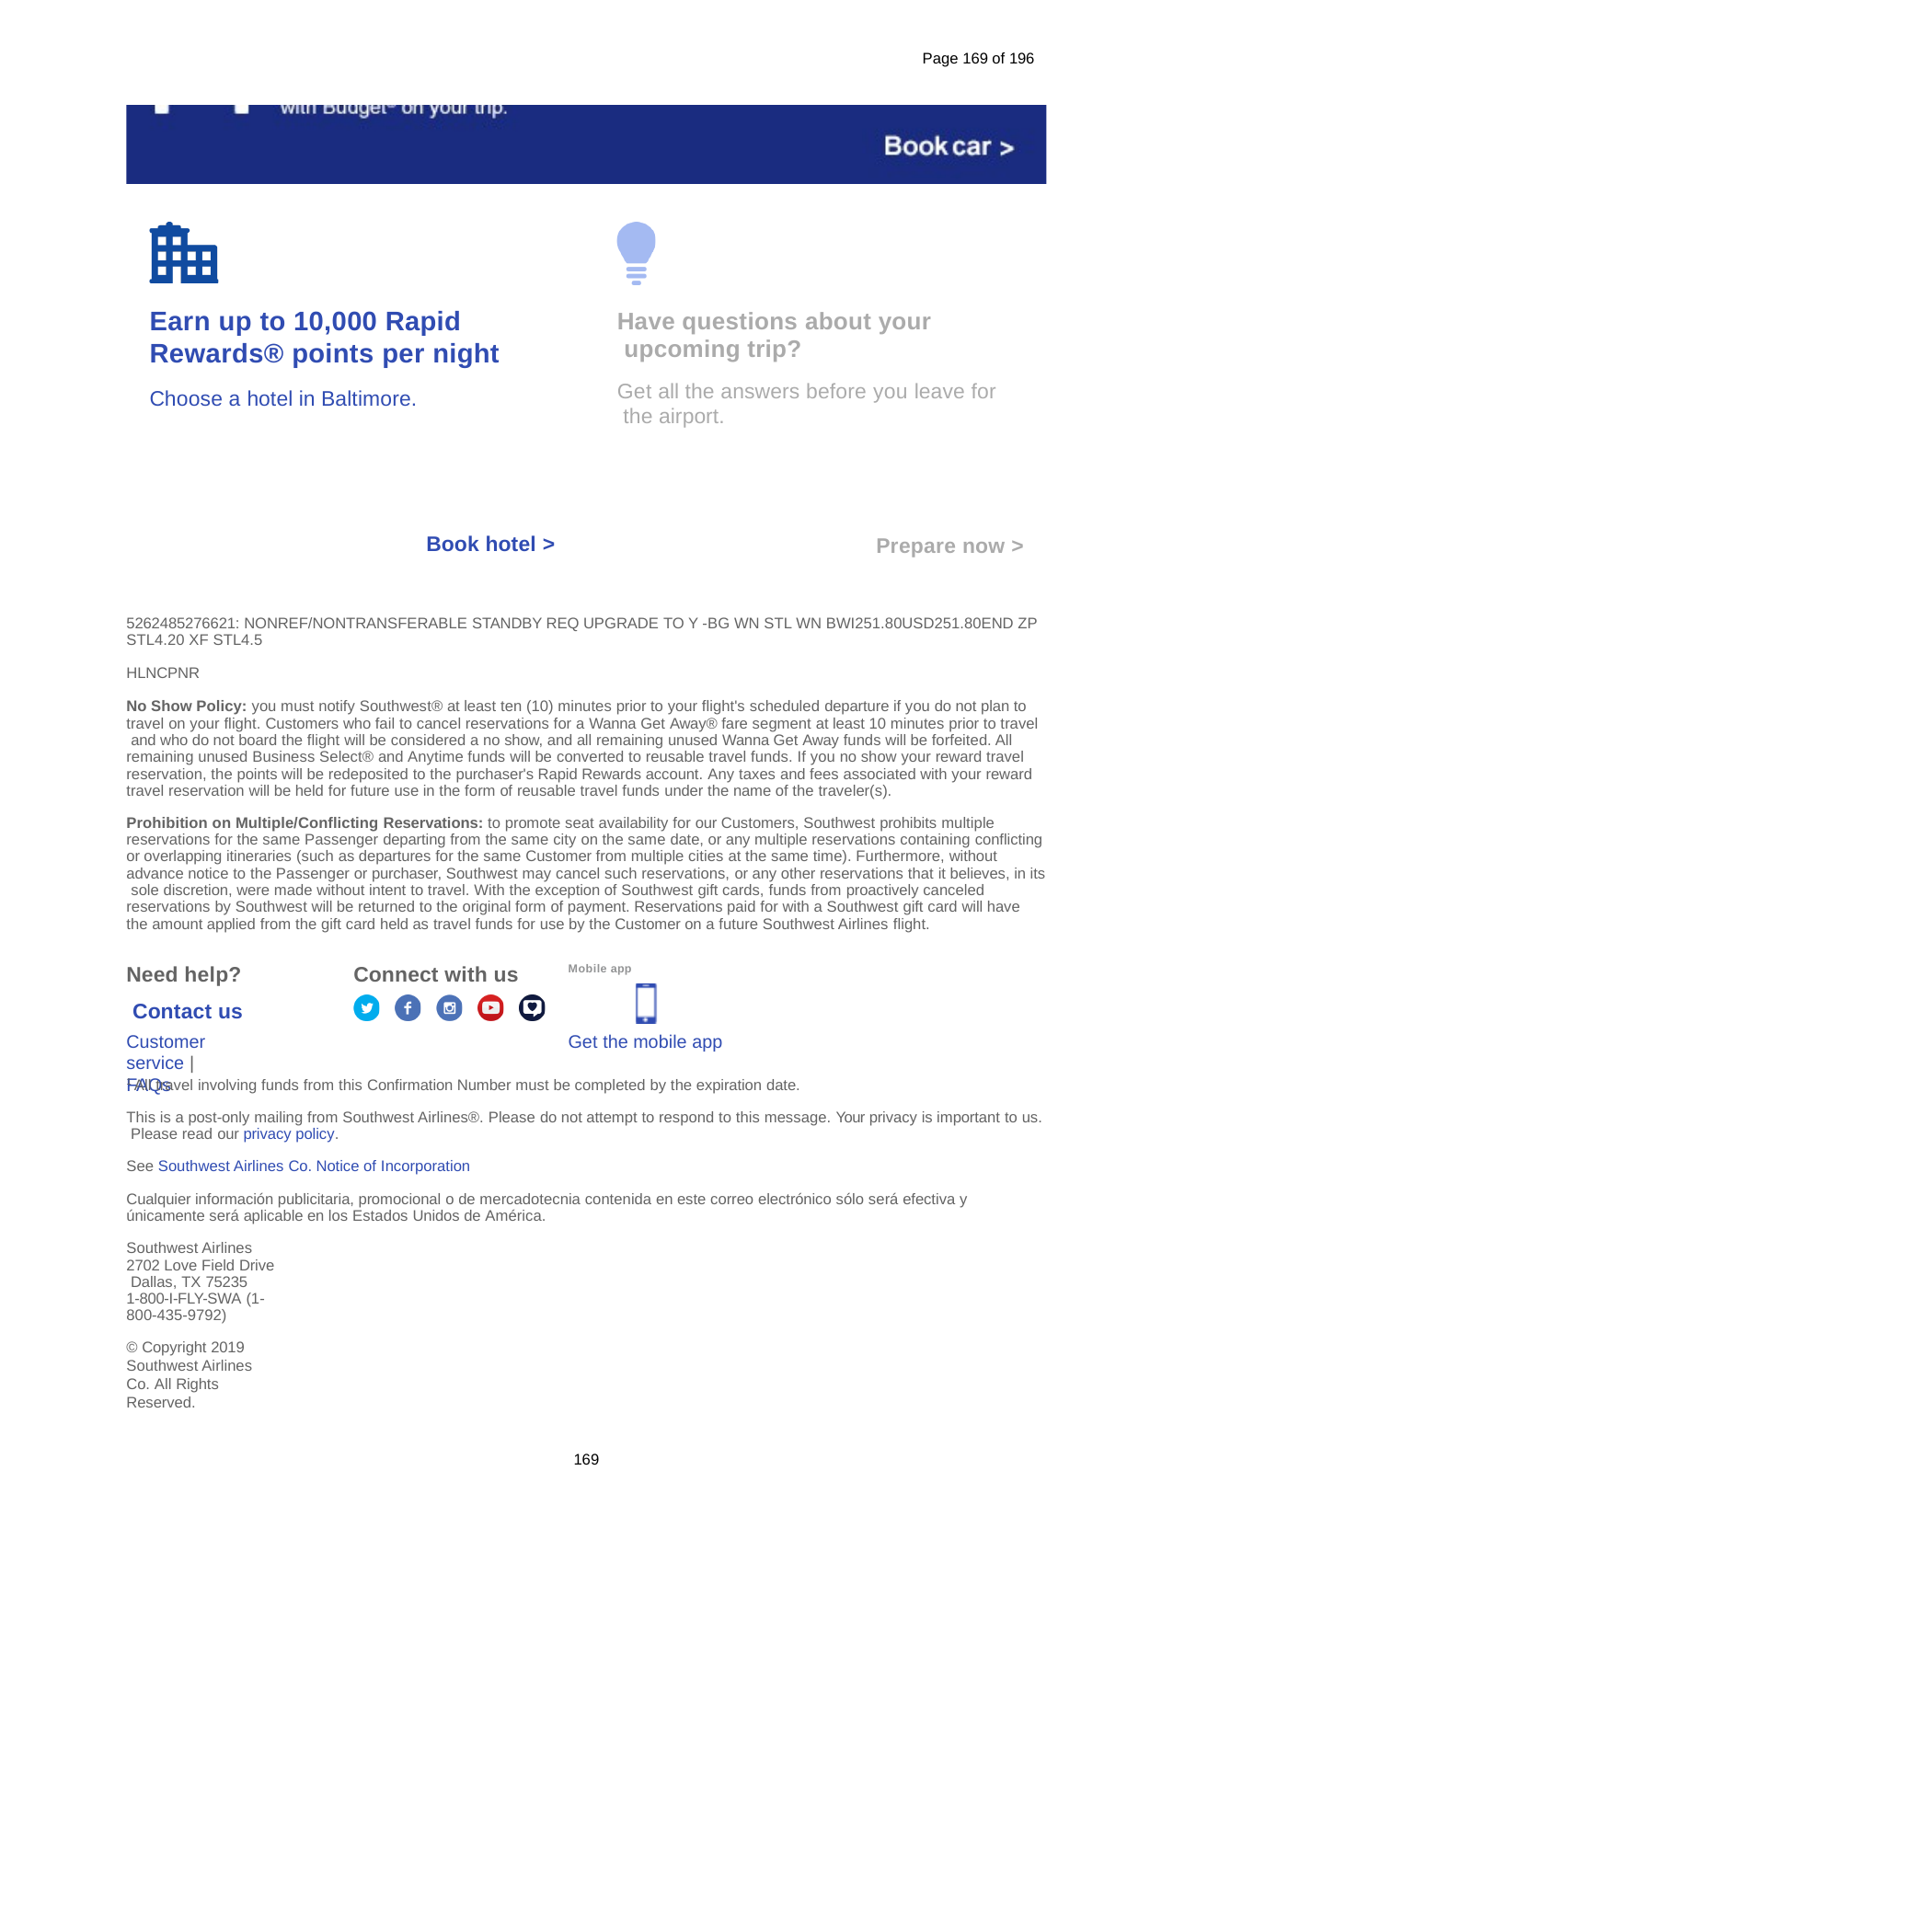

Page 169 of 196

Earn up to 10,000 Rapid  Rewards® points per night
Choose a hotel in Baltimore.
Have questions about your  upcoming trip?
Get all the answers before you leave for  the airport.
Book hotel >
Prepare now >
5262485276621: NONREF/NONTRANSFERABLE STANDBY REQ UPGRADE TO Y -BG WN STL WN BWI251.80USD251.80END ZP  STL4.20 XF STL4.5
HLNCPNR

No Show Policy: you must notify Southwest® at least ten (10) minutes prior to your flight's scheduled departure if you do not plan to  travel on your flight. Customers who fail to cancel reservations for a Wanna Get Away® fare segment at least 10 minutes prior to travel  and who do not board the flight will be considered a no show, and all remaining unused Wanna Get Away funds will be forfeited. All  remaining unused Business Select® and Anytime funds will be converted to reusable travel funds. If you no show your reward travel  reservation, the points will be redeposited to the purchaser's Rapid Rewards account. Any taxes and fees associated with your reward  travel reservation will be held for future use in the form of reusable travel funds under the name of the traveler(s).
Prohibition on Multiple/Conflicting Reservations: to promote seat availability for our Customers, Southwest prohibits multiple  reservations for the same Passenger departing from the same city on the same date, or any multiple reservations containing conflicting  or overlapping itineraries (such as departures for the same Customer from multiple cities at the same time). Furthermore, without  advance notice to the Passenger or purchaser, Southwest may cancel such reservations, or any other reservations that it believes, in its  sole discretion, were made without intent to travel. With the exception of Southwest gift cards, funds from proactively canceled  reservations by Southwest will be returned to the original form of payment. Reservations paid for with a Southwest gift card will have  the amount applied from the gift card held as travel funds for use by the Customer on a future Southwest Airlines flight.
Need help?  Contact us
Customer service | FAQs
Mobile app
Connect with us

Get the mobile app
1 All travel involving funds from this Confirmation Number must be completed by the expiration date.
This is a post-only mailing from Southwest Airlines®. Please do not attempt to respond to this message. Your privacy is important to us.  Please read our privacy policy.
See Southwest Airlines Co. Notice of Incorporation

Cualquier información publicitaria, promocional o de mercadotecnia contenida en este correo electrónico sólo será efectiva y  únicamente será aplicable en los Estados Unidos de América.
Southwest Airlines  2702 Love Field Drive  Dallas, TX 75235
1-800-I-FLY-SWA (1-800-435-9792)
© Copyright 2019 Southwest Airlines Co. All Rights Reserved.
169